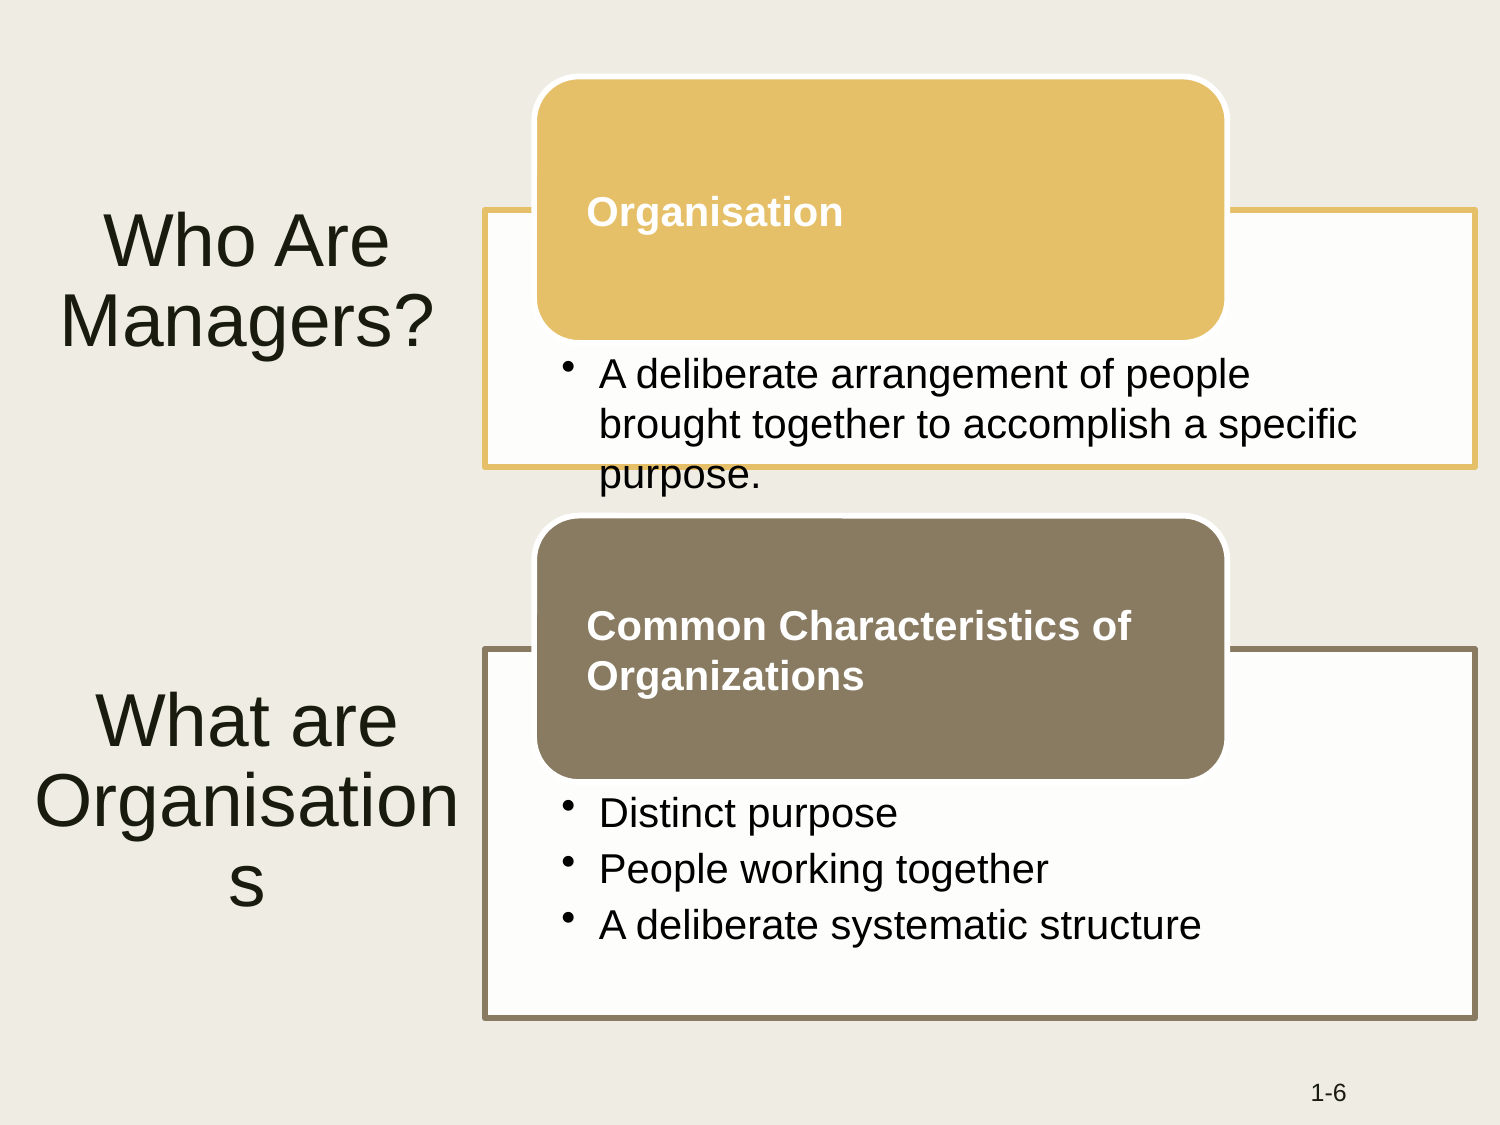

A deliberate arrangement of people brought together to accomplish a specific purpose.
Organisation
Distinct purpose
People working together
A deliberate systematic structure
Common Characteristics of Organizations
# Who Are Managers? What are Organisations
1-6